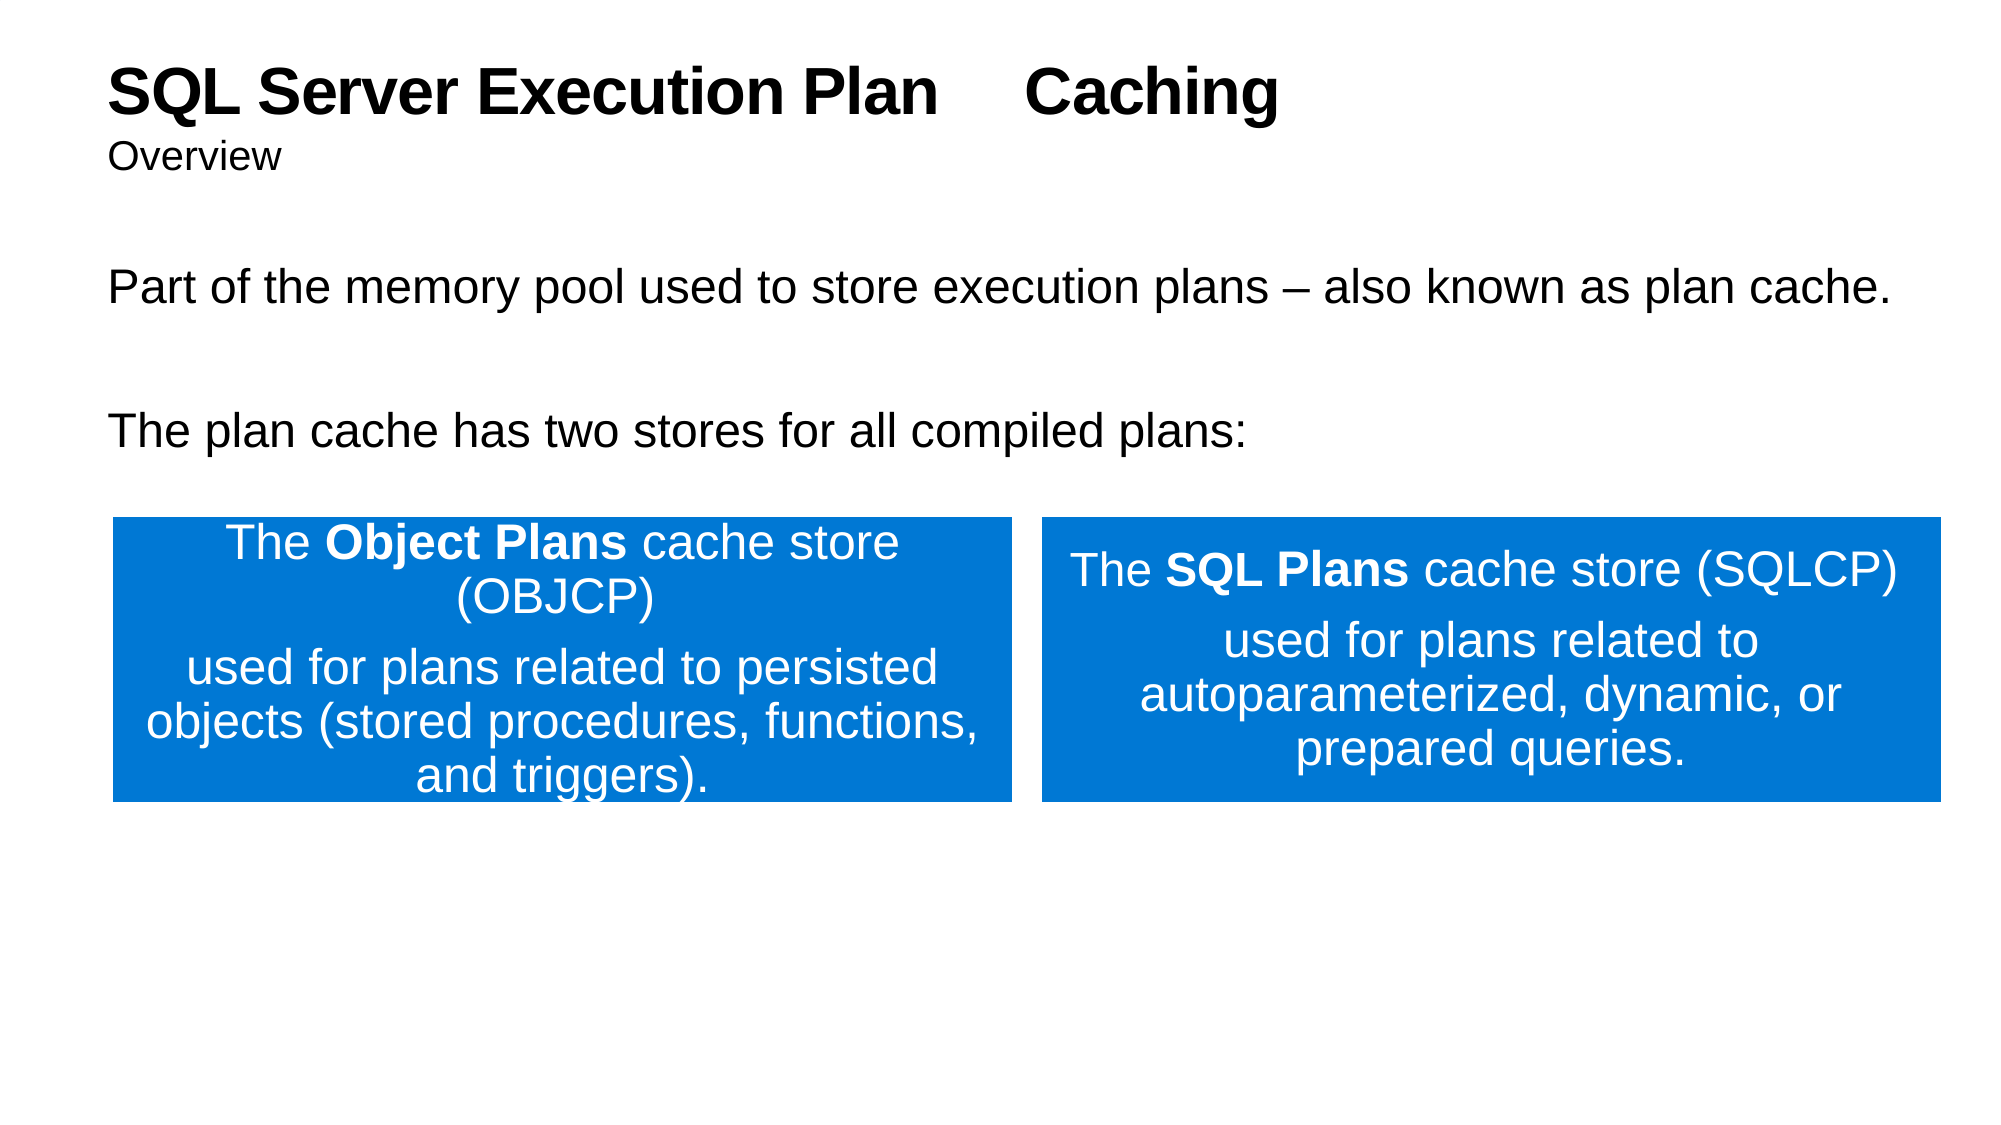

# SQL Server Execution Plan	 Caching
Overview
Part of the memory pool used to store execution plans – also known as plan cache.

The plan cache has two stores for all compiled plans:

The Object Plans cache store (OBJCP)
used for plans related to persisted objects (stored procedures, functions, and triggers).
The SQL Plans cache store (SQLCP)
used for plans related to autoparameterized, dynamic, or prepared queries.